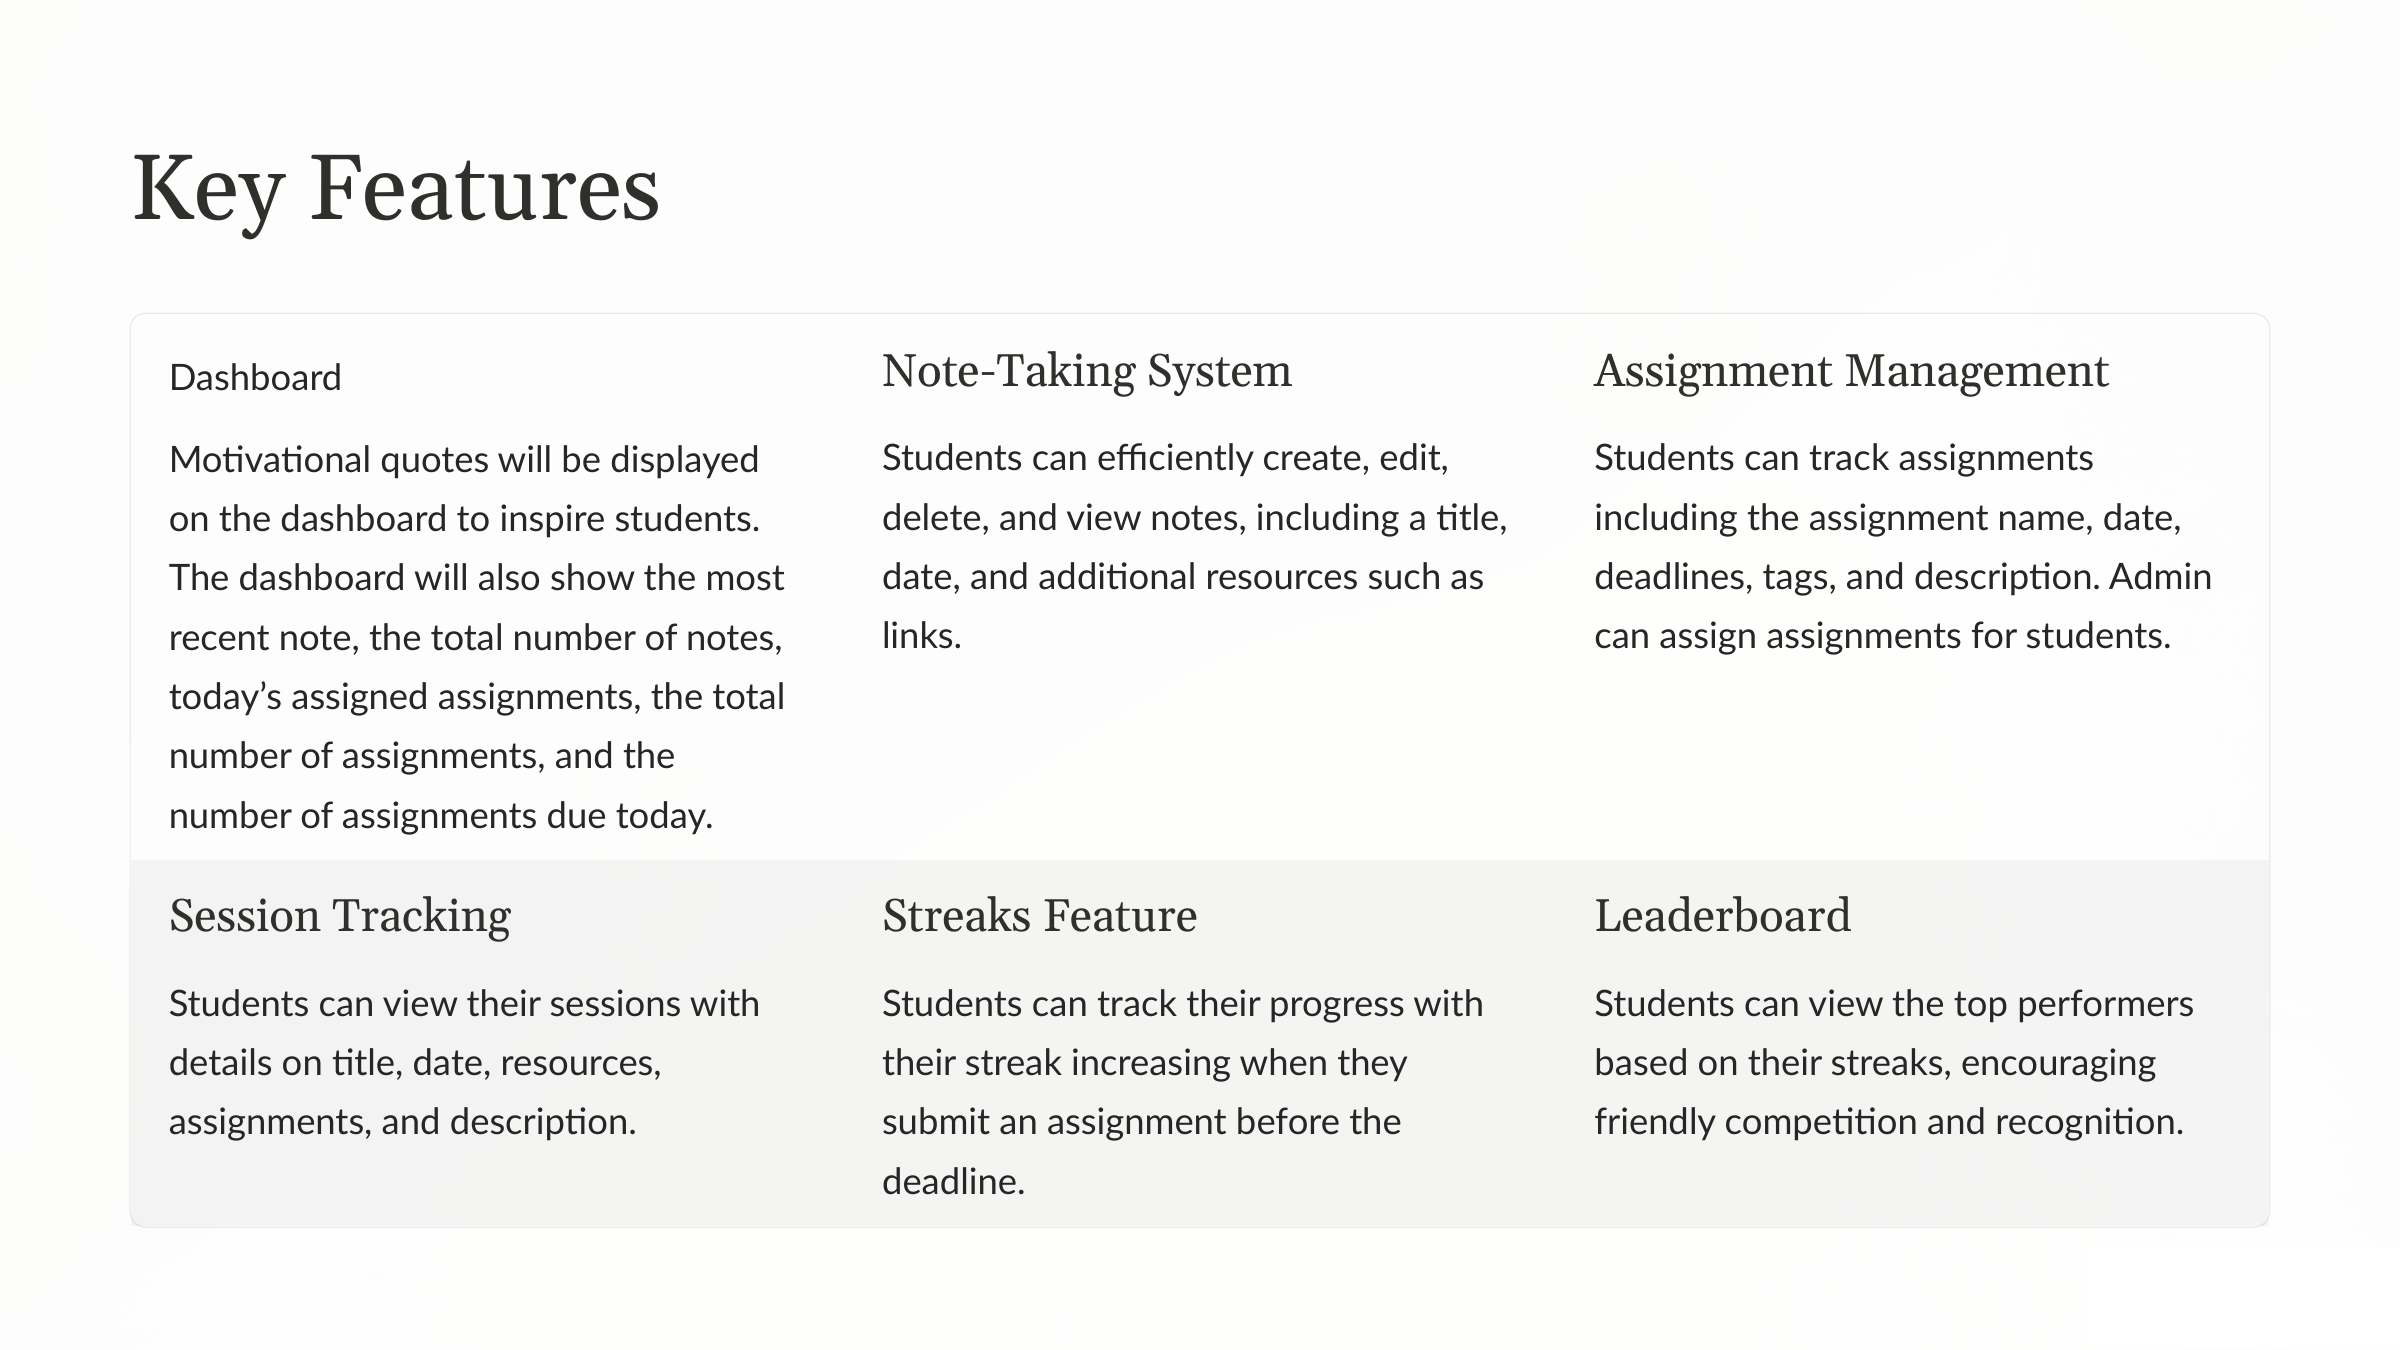

Key Features

Dashboard
Note-Taking System
Assignment Management
Students can efficiently create, edit, delete, and view notes, including a title, date, and additional resources such as links.
Students can track assignments including the assignment name, date, deadlines, tags, and description. Admin can assign assignments for students.
Motivational quotes will be displayed on the dashboard to inspire students. The dashboard will also show the most recent note, the total number of notes, today’s assigned assignments, the total number of assignments, and the number of assignments due today.

Session Tracking
Streaks Feature
Leaderboard
Students can view their sessions with details on title, date, resources, assignments, and description.
Students can track their progress with their streak increasing when they submit an assignment before the deadline.
Students can view the top performers based on their streaks, encouraging friendly competition and recognition.